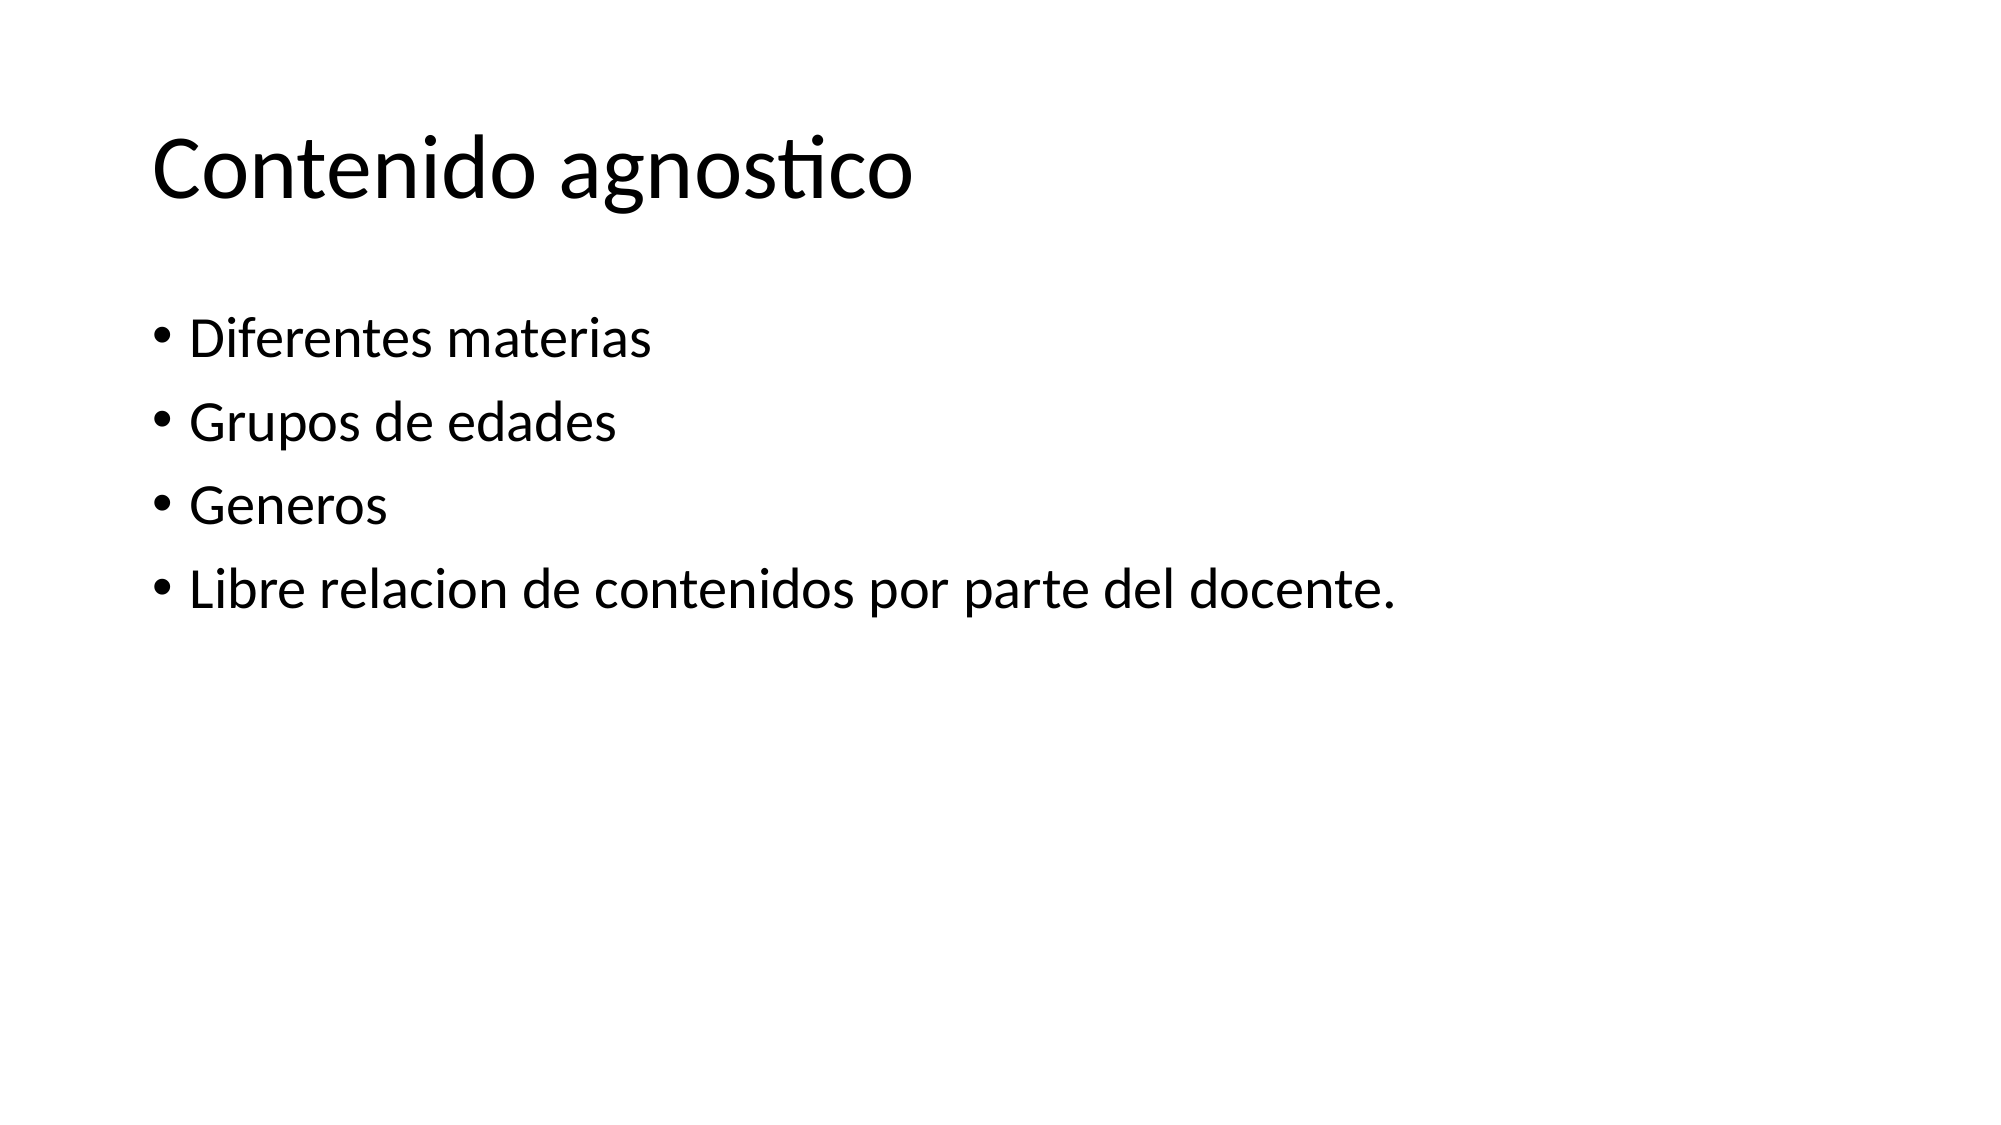

# Contenido agnostico
Diferentes materias
Grupos de edades
Generos
Libre relacion de contenidos por parte del docente.